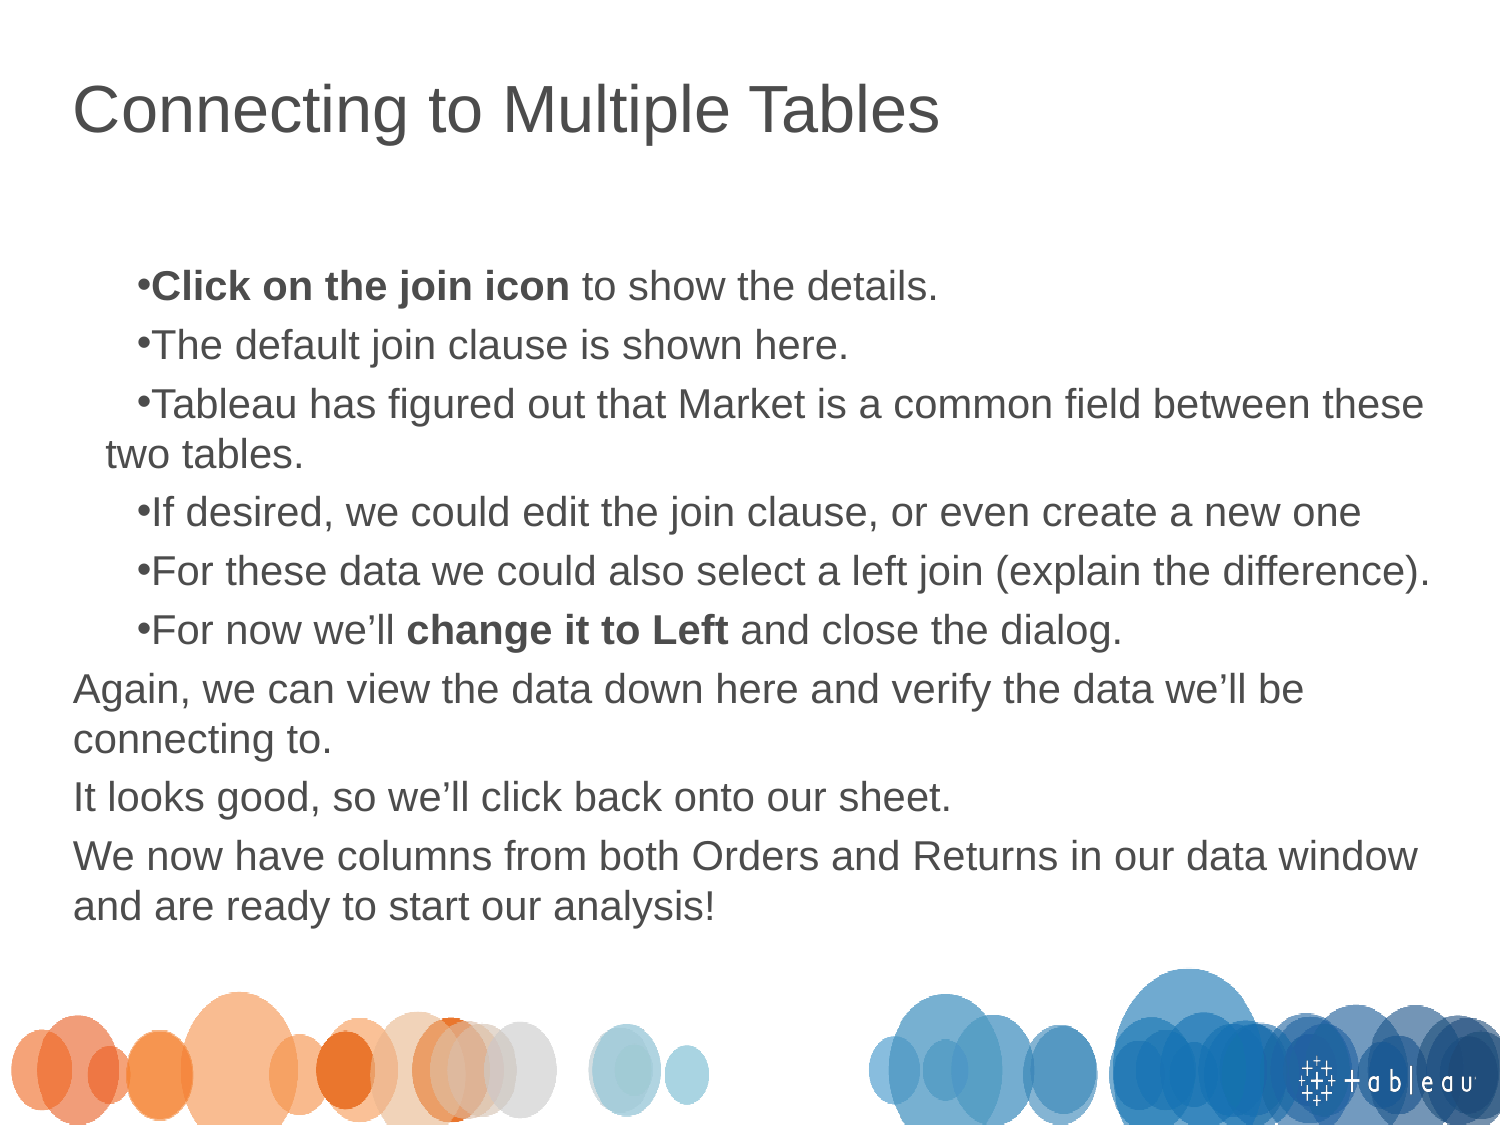

Connecting to Multiple Tables
Click on the join icon to show the details.
The default join clause is shown here.
Tableau has figured out that Market is a common field between these two tables.
If desired, we could edit the join clause, or even create a new one
For these data we could also select a left join (explain the difference).
For now we’ll change it to Left and close the dialog.
Again, we can view the data down here and verify the data we’ll be connecting to.
It looks good, so we’ll click back onto our sheet.
We now have columns from both Orders and Returns in our data window and are ready to start our analysis!